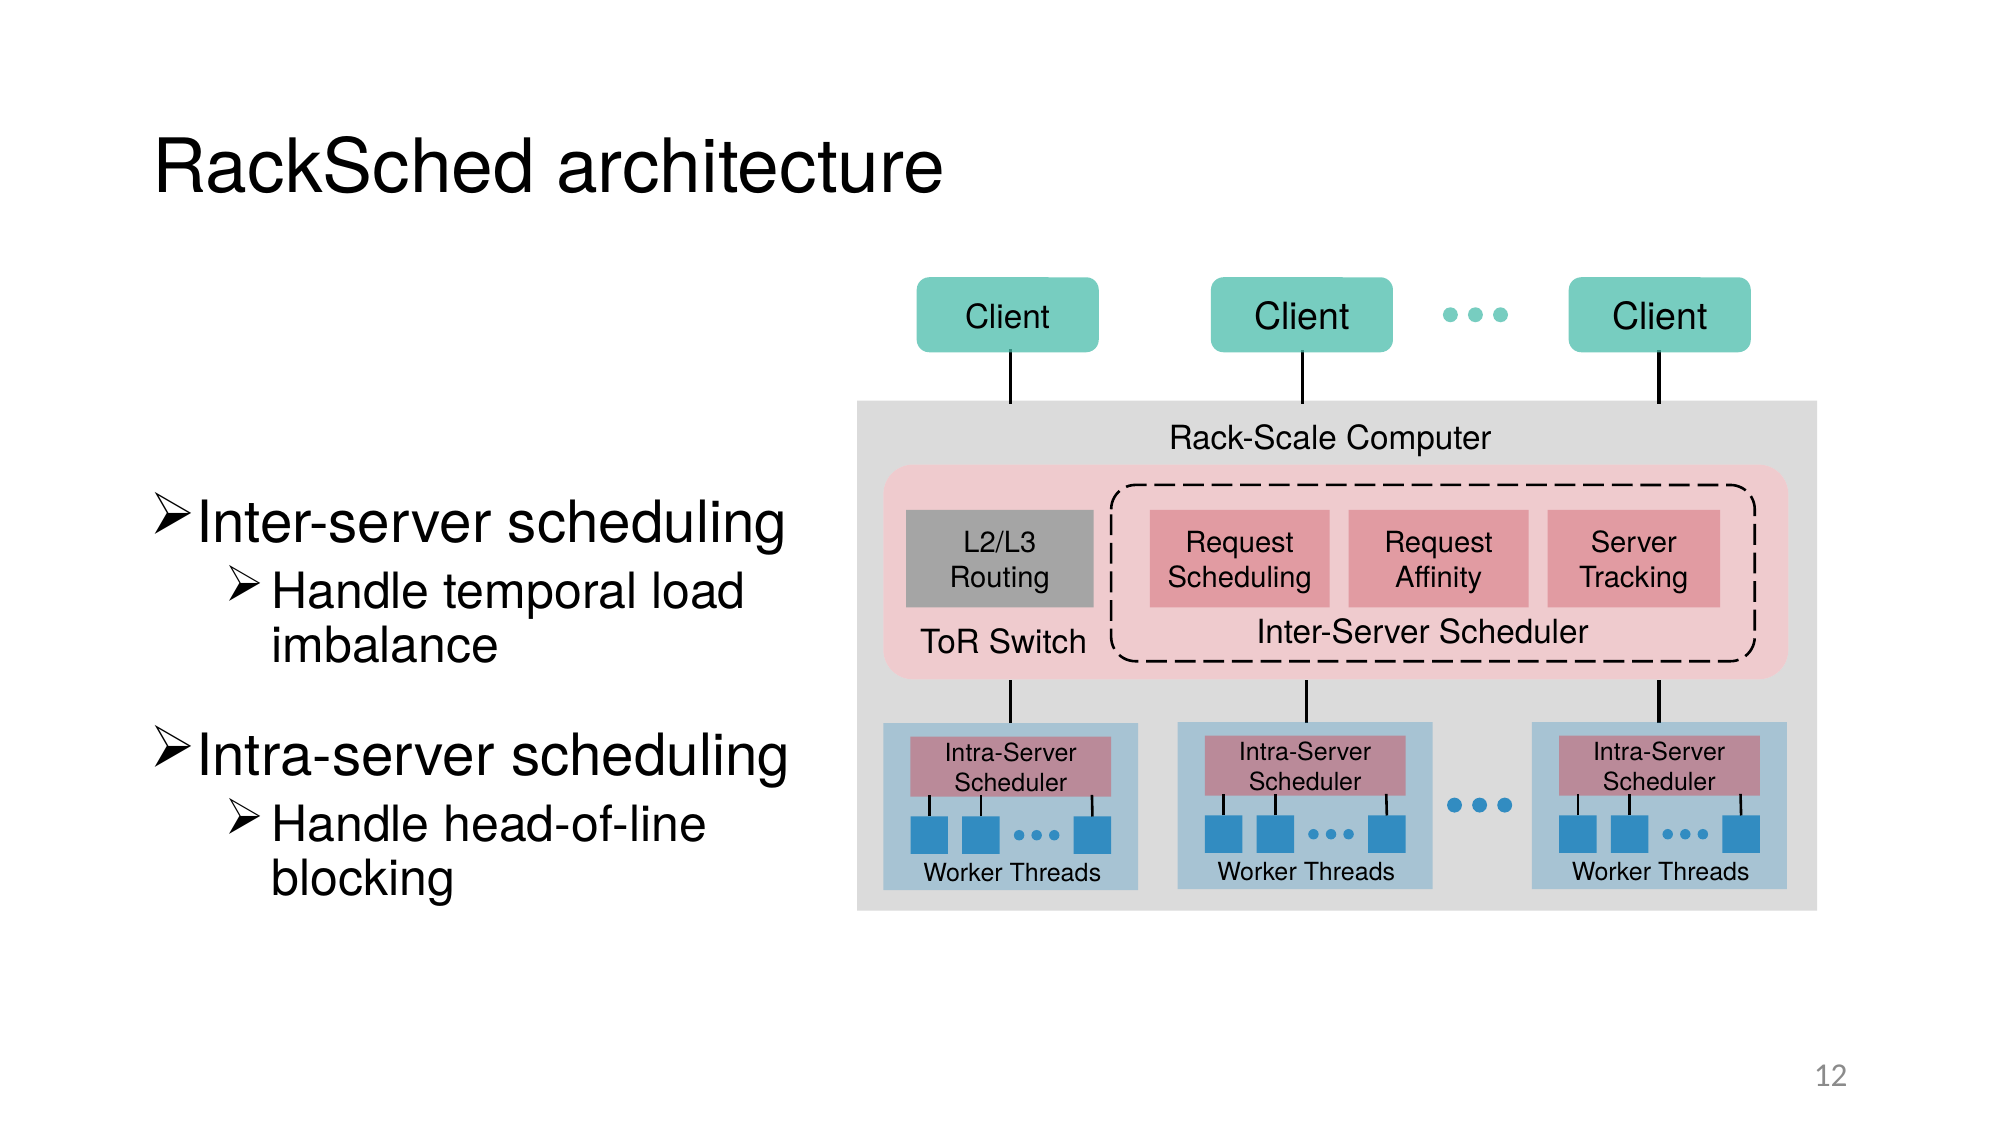

# RackSched architecture
Client
Client
Client

Rack-Scale Computer

Inter-server scheduling
Handle temporal load imbalance

Intra-server scheduling
Handle head-of-line blocking

L2/L3
Routing
Request
Scheduling
Request
Affinity
Server
Tracking
Inter-Server Scheduler
ToR Switch

Intra-Server
Scheduler
Intra-Server
Scheduler
Intra-Server
Scheduler

Worker Threads
Worker Threads
Worker Threads
12